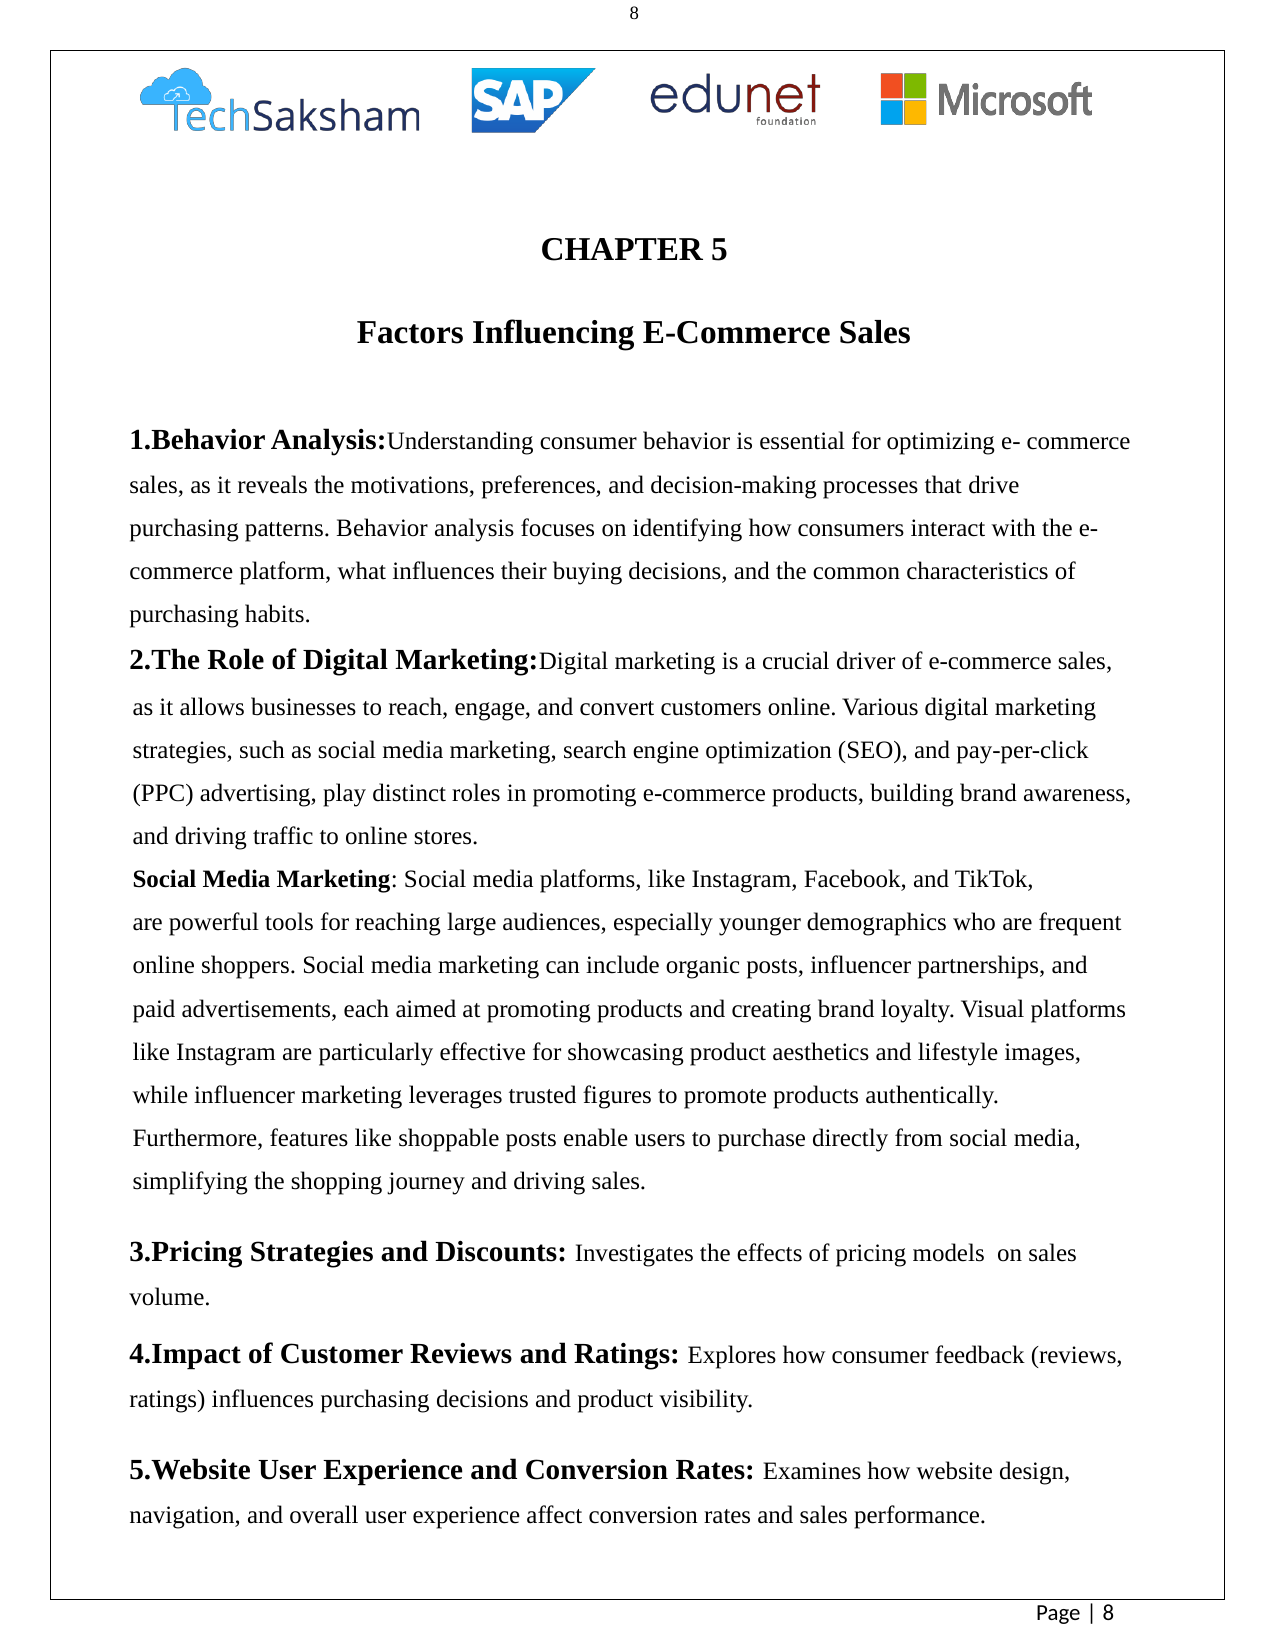

8

CHAPTER 5

Factors Influencing E-Commerce Sales

Behavior Analysis:Understanding consumer behavior is essential for optimizing e- commerce sales, as it reveals the motivations, preferences, and decision-making processes that drive purchasing patterns. Behavior analysis focuses on identifying how consumers interact with the e- commerce platform, what influences their buying decisions, and the common characteristics of purchasing habits.
The Role of Digital Marketing:Digital marketing is a crucial driver of e-commerce sales,
as it allows businesses to reach, engage, and convert customers online. Various digital marketing strategies, such as social media marketing, search engine optimization (SEO), and pay-per-click (PPC) advertising, play distinct roles in promoting e-commerce products, building brand awareness, and driving traffic to online stores.
Social Media Marketing: Social media platforms, like Instagram, Facebook, and TikTok,
are powerful tools for reaching large audiences, especially younger demographics who are frequent online shoppers. Social media marketing can include organic posts, influencer partnerships, and paid advertisements, each aimed at promoting products and creating brand loyalty. Visual platforms like Instagram are particularly effective for showcasing product aesthetics and lifestyle images, while influencer marketing leverages trusted figures to promote products authentically. Furthermore, features like shoppable posts enable users to purchase directly from social media, simplifying the shopping journey and driving sales.
Pricing Strategies and Discounts: Investigates the effects of pricing models  on sales volume.
Impact of Customer Reviews and Ratings: Explores how consumer feedback (reviews, ratings) influences purchasing decisions and product visibility.
Website User Experience and Conversion Rates: Examines how website design, navigation, and overall user experience affect conversion rates and sales performance.
Page | 8